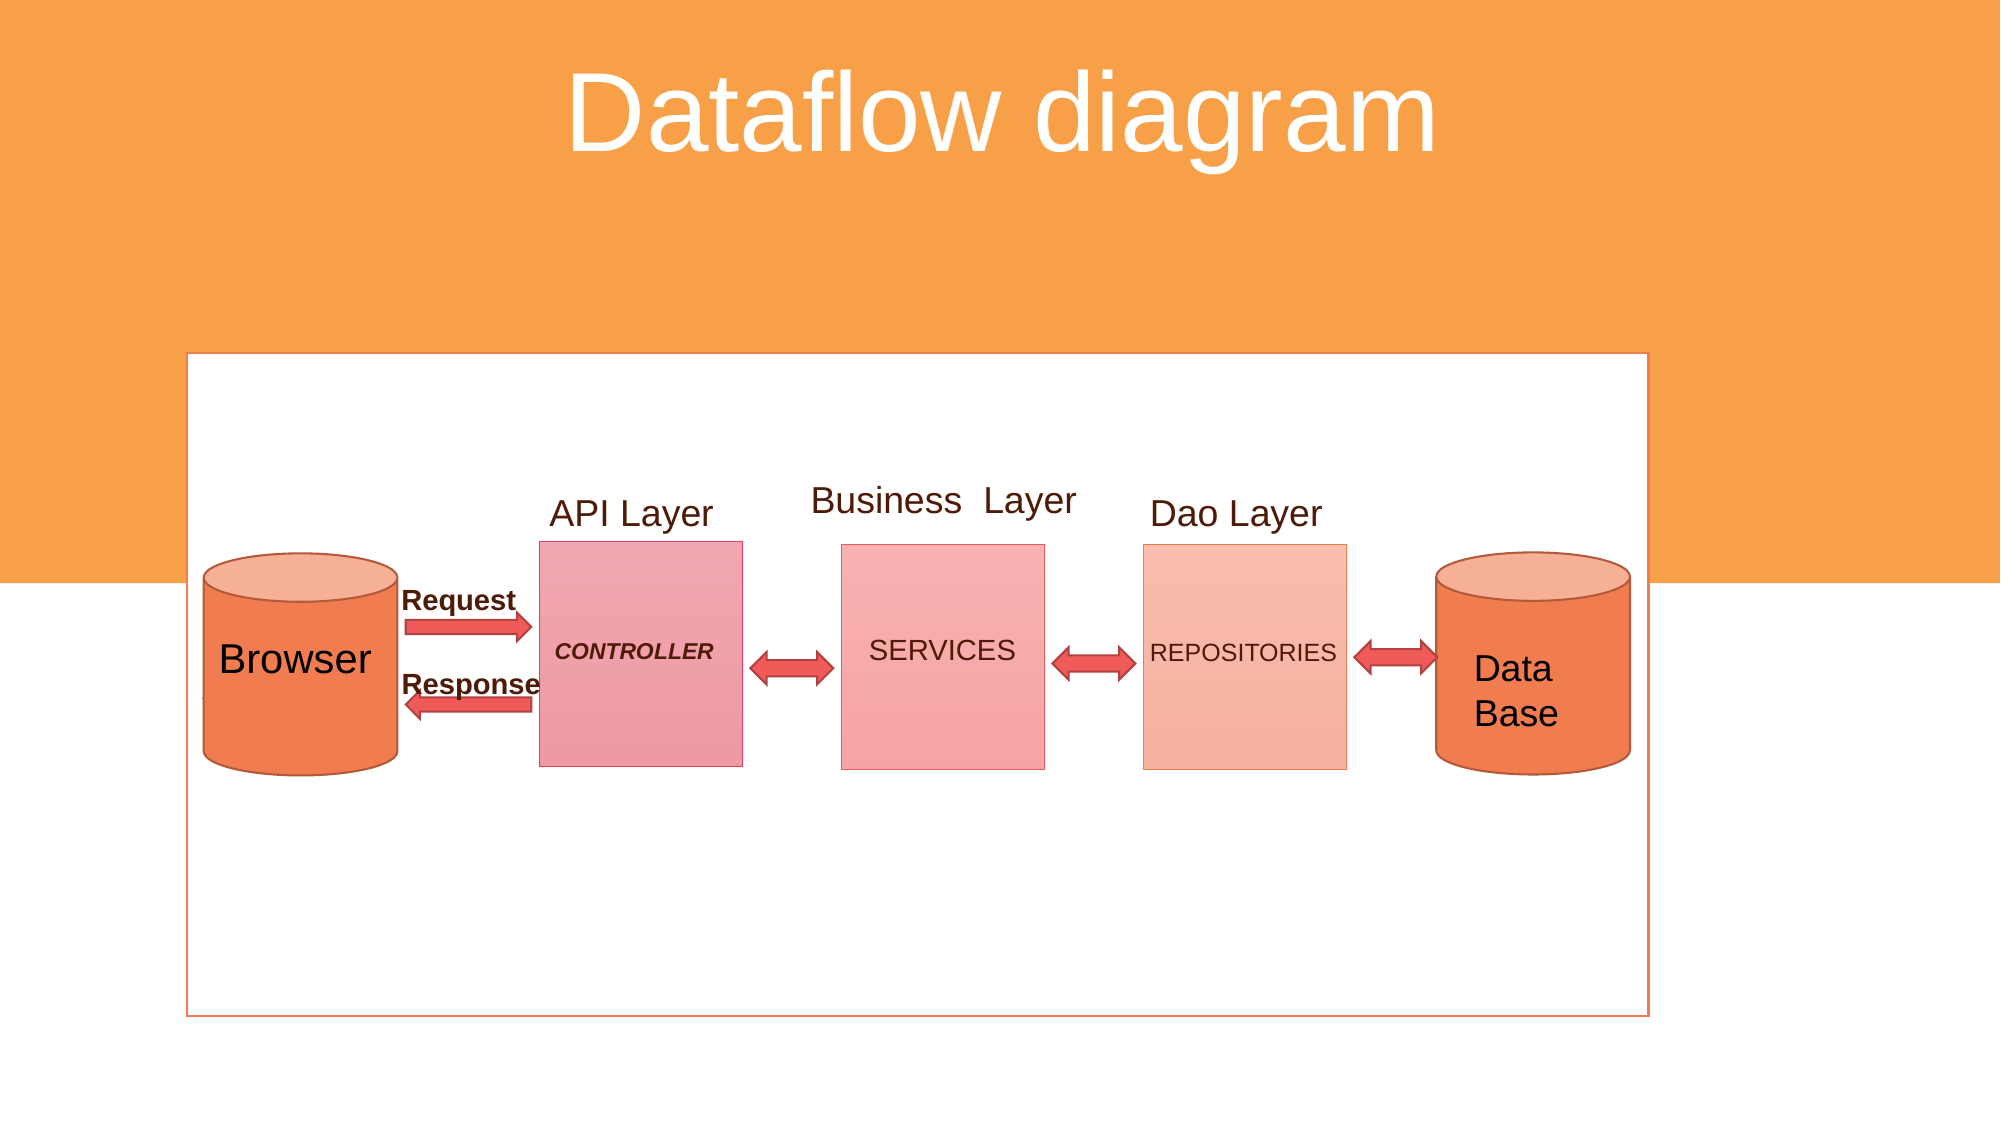

Dataflow diagram
API Layer
Business  Layer
API Layer
Dao Layer

Request
Req

Browser
SERVICES
CONTROLLER
REPOSITORIES
Res
Data
Base

Response